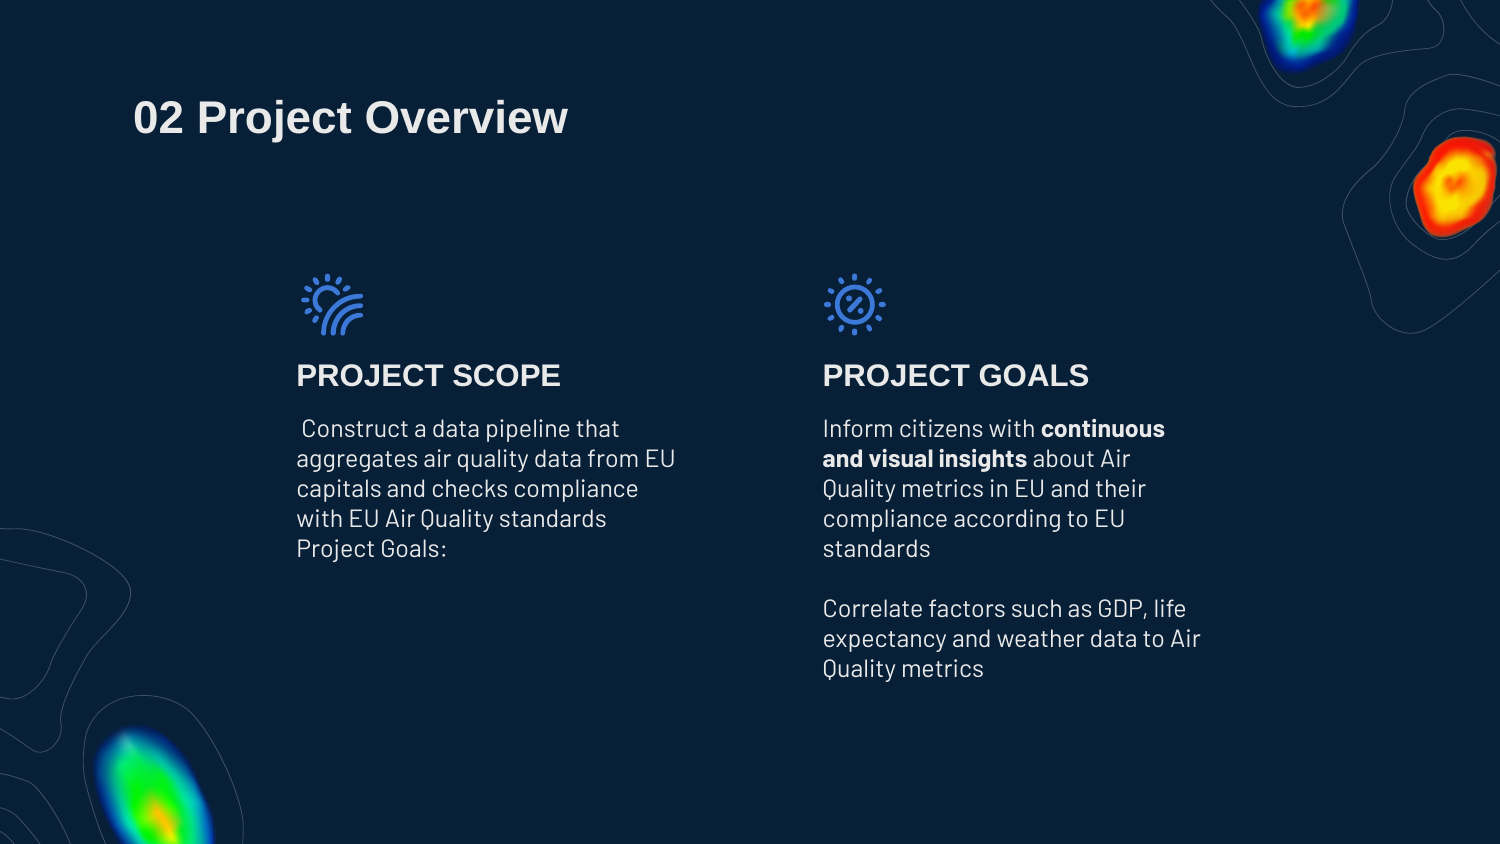

# 02 Project Overview

PROJECT SCOPE
PROJECT GOALS
 Construct a data pipeline that aggregates air quality data from EU capitals and checks compliance with EU Air Quality standards
Project Goals:
Inform citizens with continuous and visual insights about Air Quality metrics in EU and their compliance according to EU standards

Correlate factors such as GDP, life expectancy and weather data to Air Quality metrics